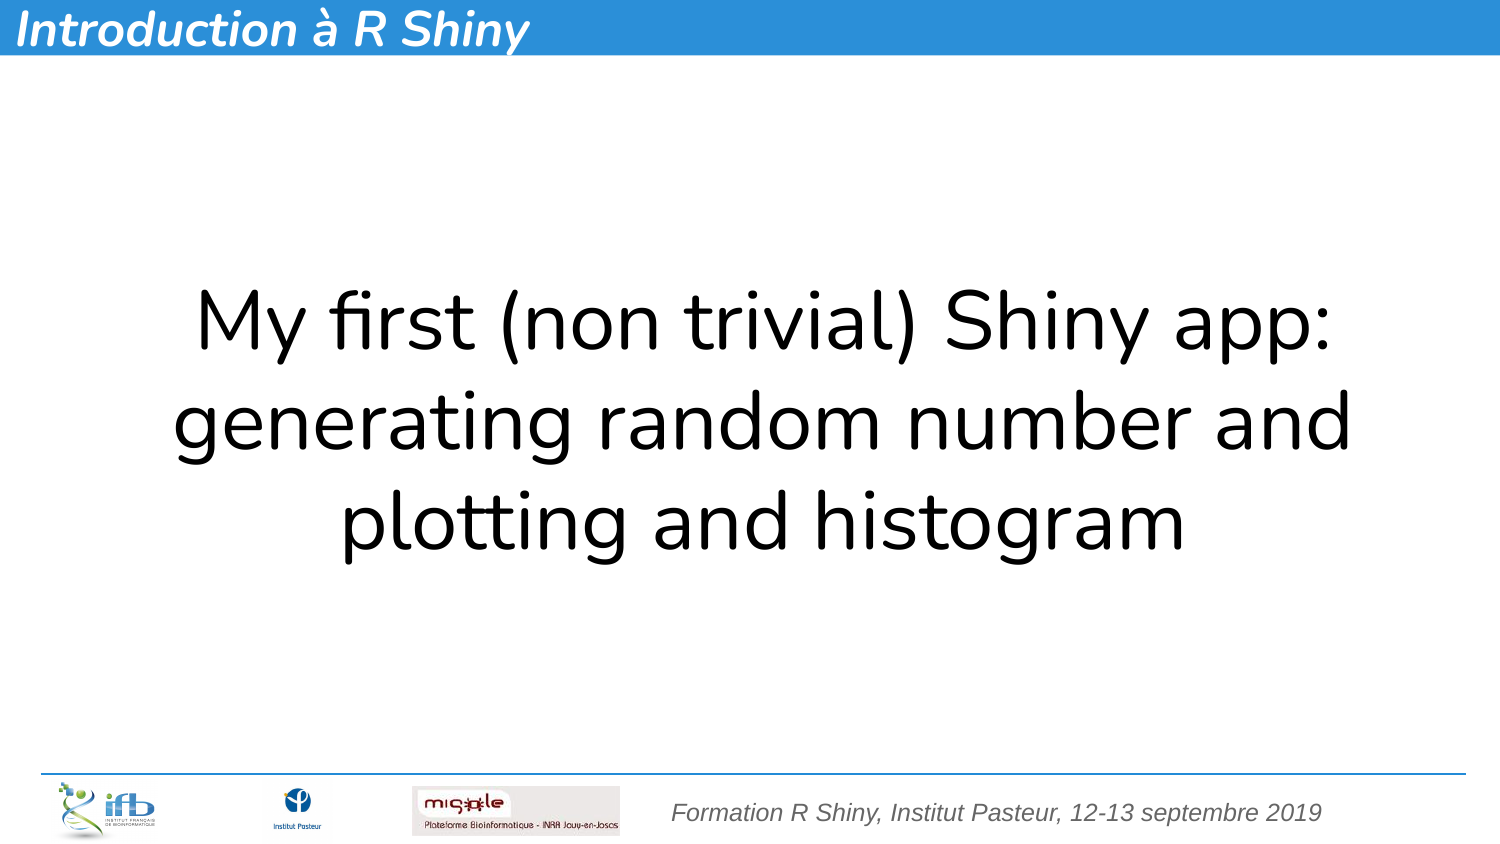

# Introduction à R Shiny
My first (non trivial) Shiny app:
generating random number and plotting and histogram